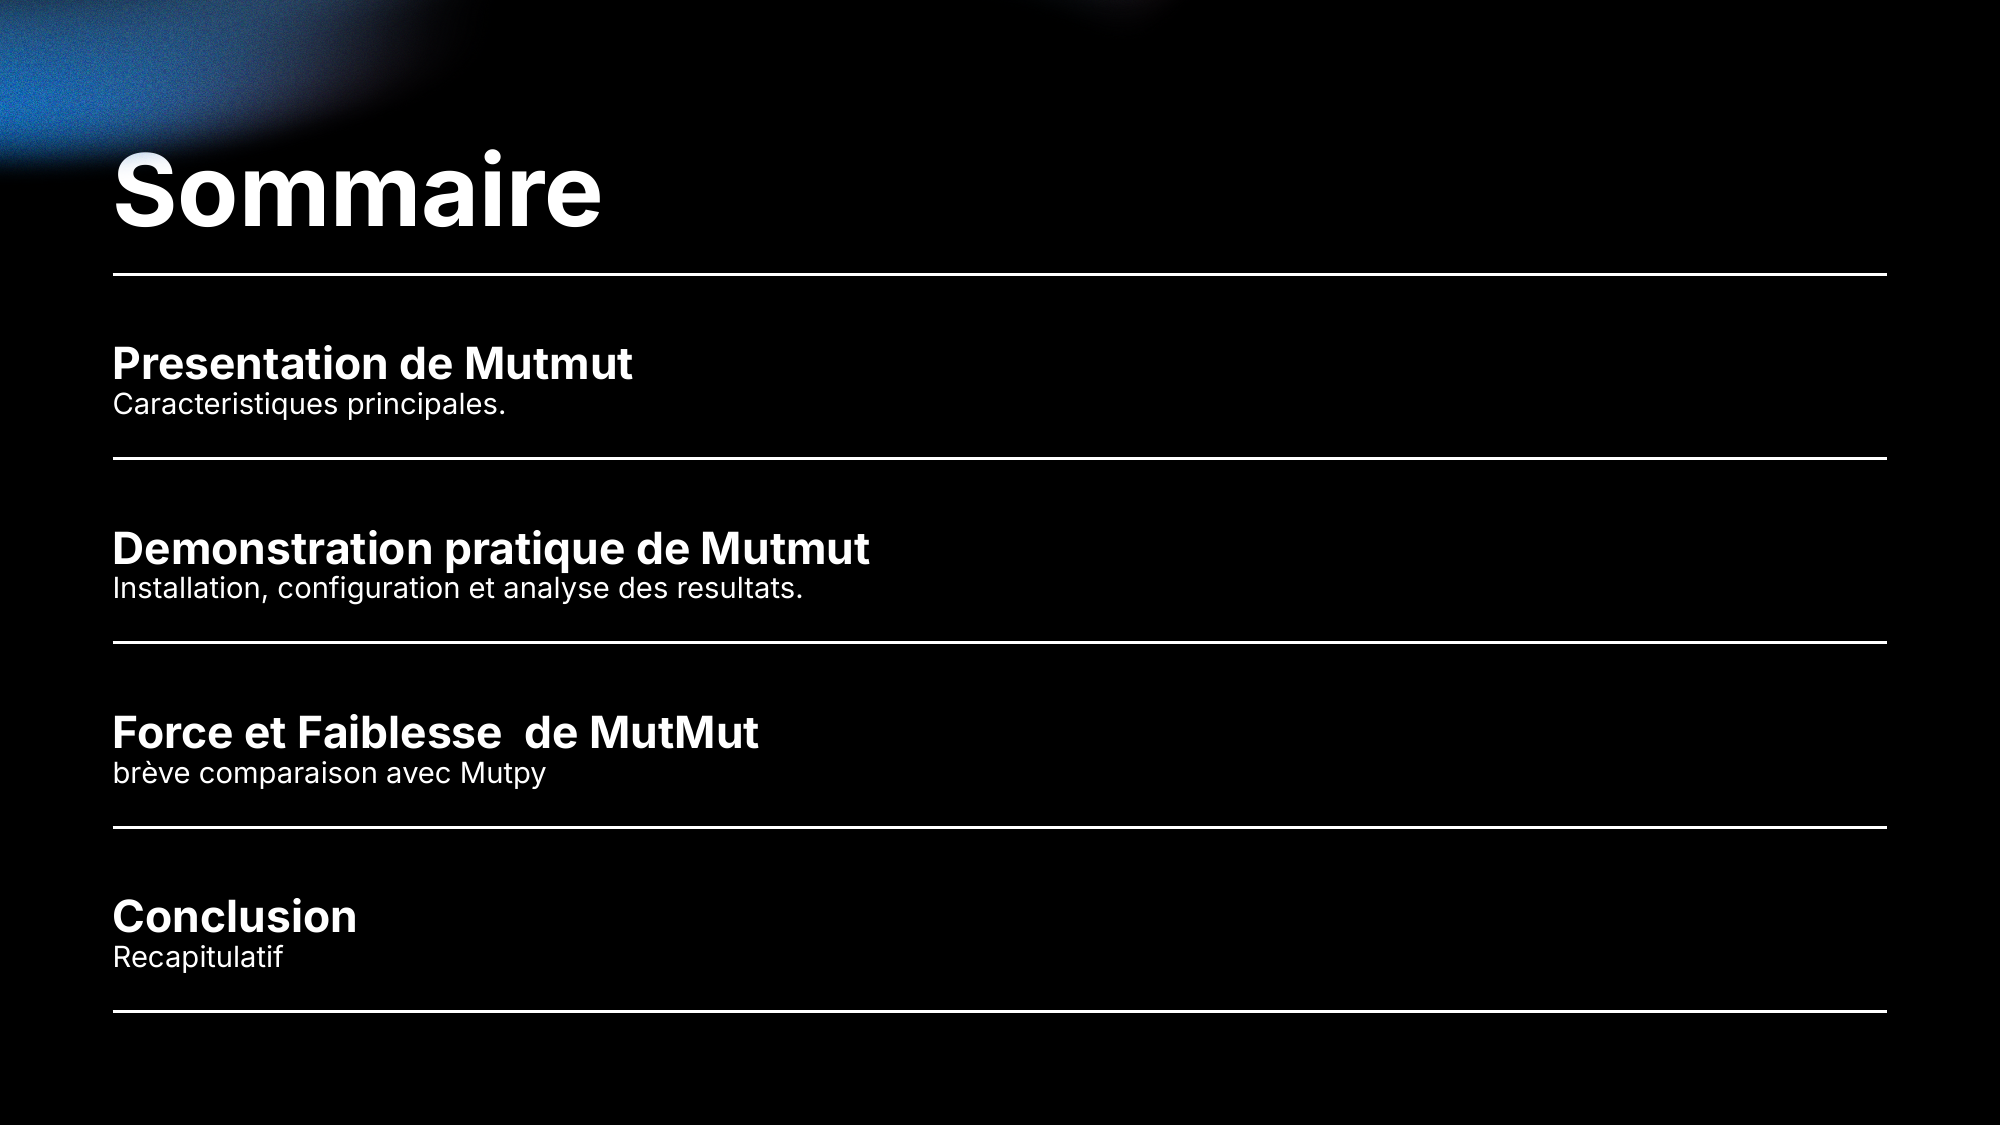

Sommaire
Presentation de Mutmut
Caracteristiques principales.
Demonstration pratique de Mutmut
Installation, configuration et analyse des resultats.
Force et Faiblesse  de MutMut
brève comparaison avec Mutpy
Conclusion
Recapitulatif